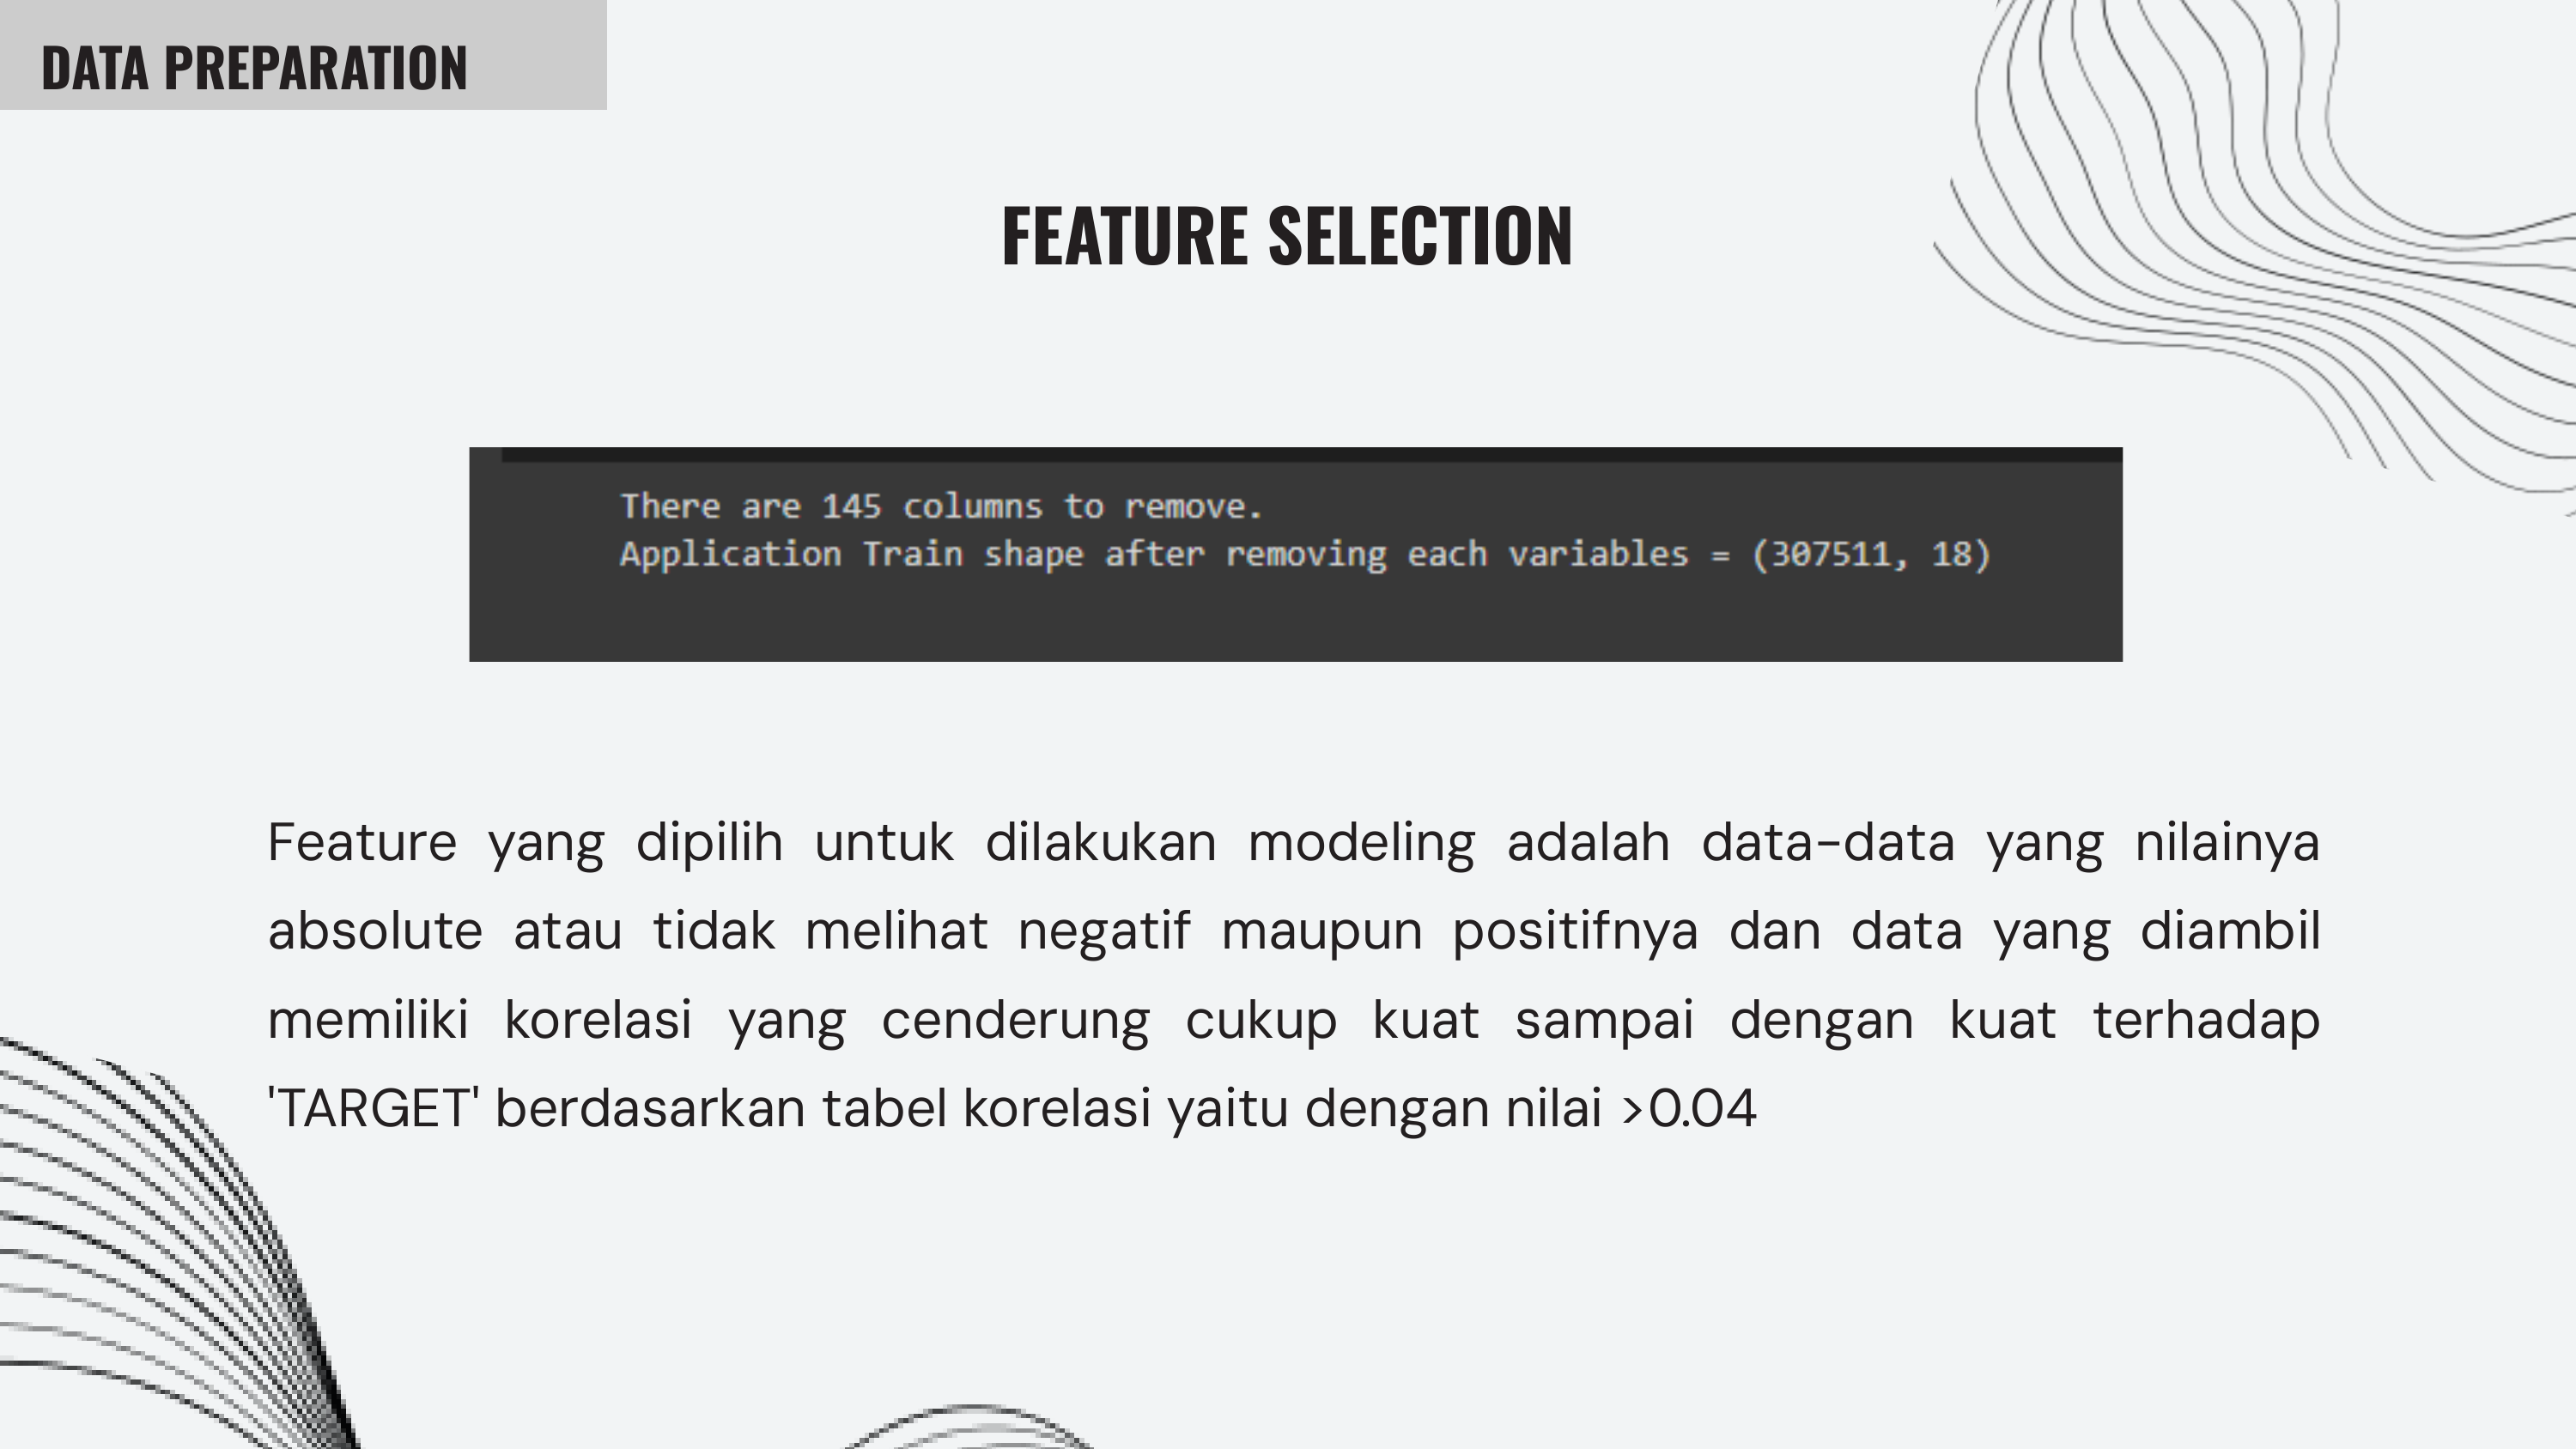

DATA PREPARATION
FEATURE SELECTION

Feature yang dipilih untuk dilakukan modeling adalah data-data yang nilainya absolute atau tidak melihat negatif maupun positifnya dan data yang diambil memiliki korelasi yang cenderung cukup kuat sampai dengan kuat terhadap 'TARGET' berdasarkan tabel korelasi yaitu dengan nilai >0.04